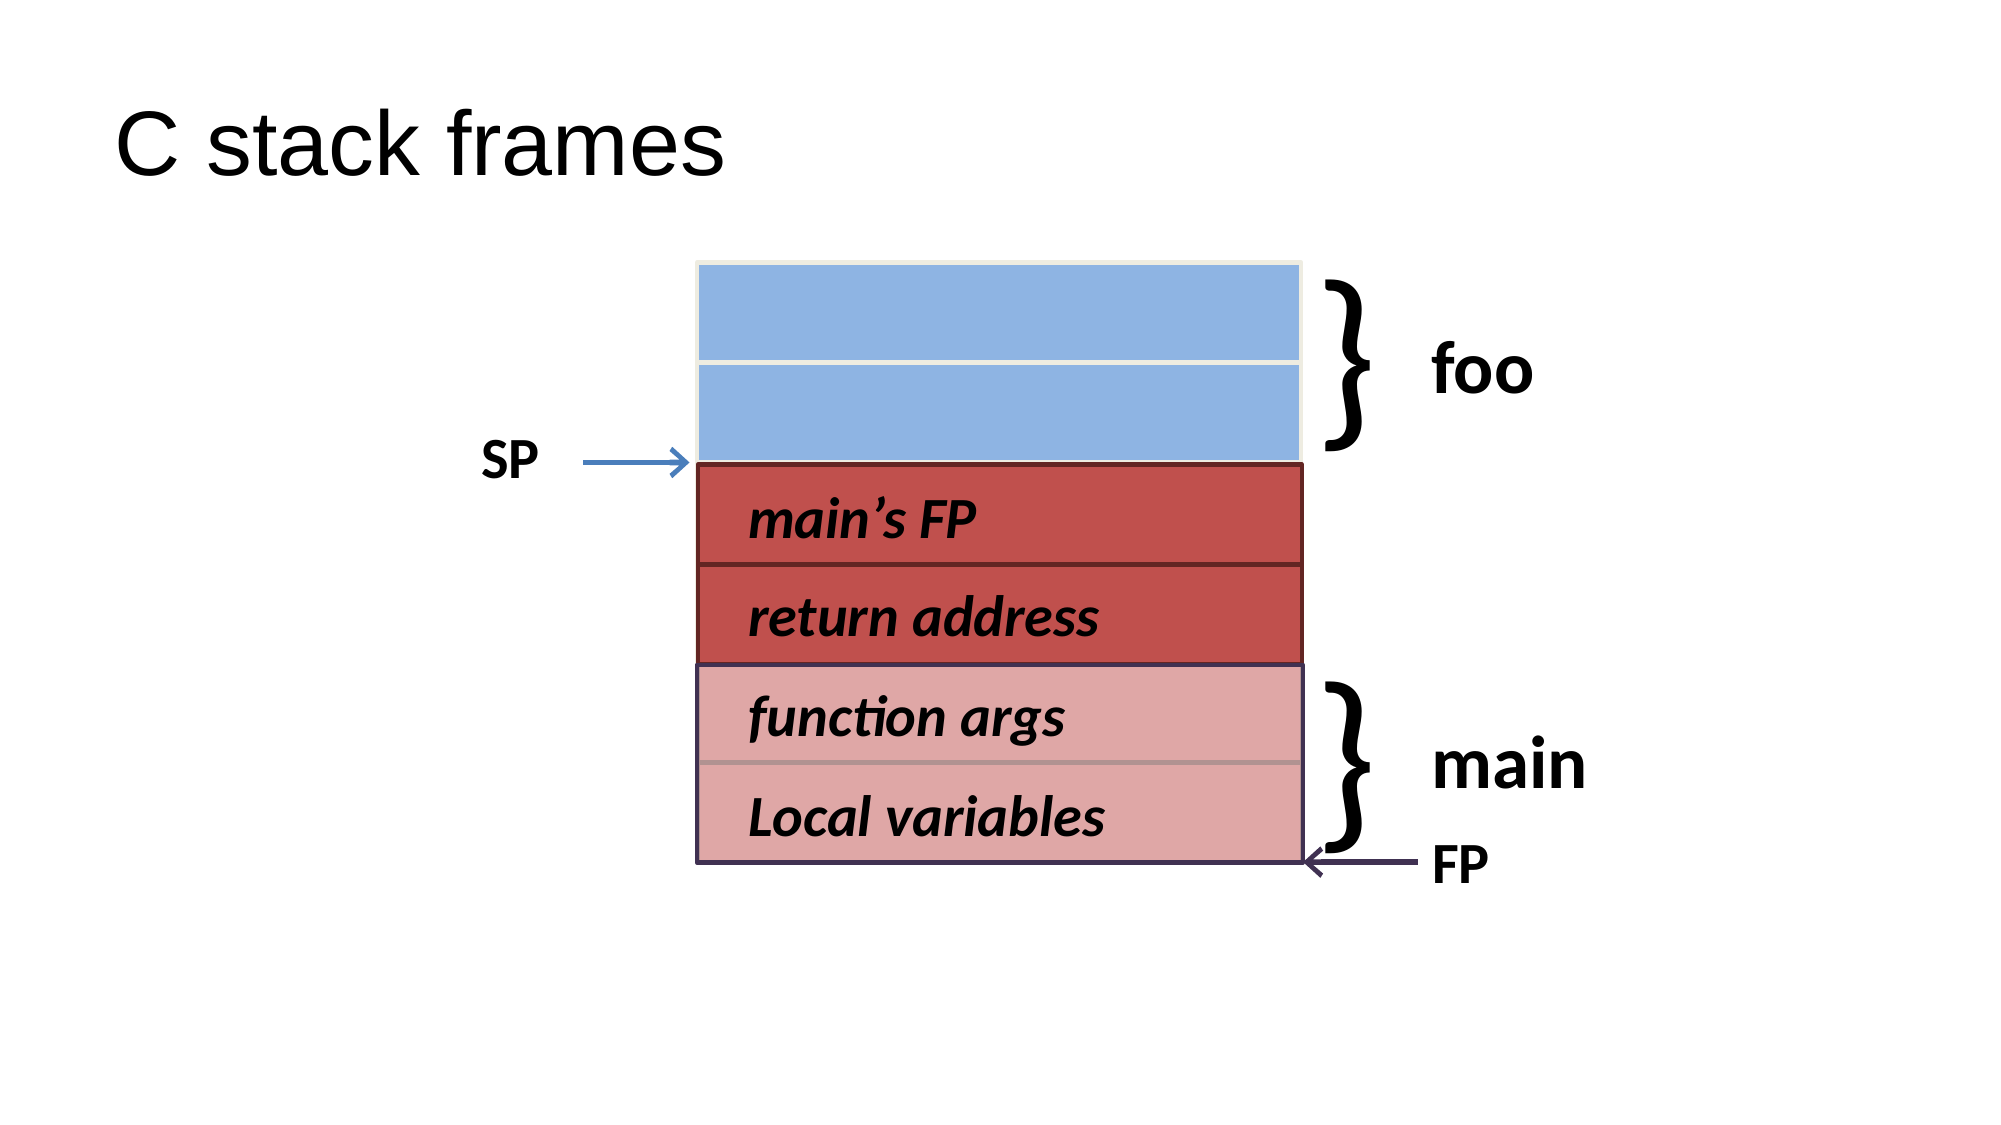

# C stack frames
}

foo

SP

main’s FP

return address
}

function args
main

Local variables
FP